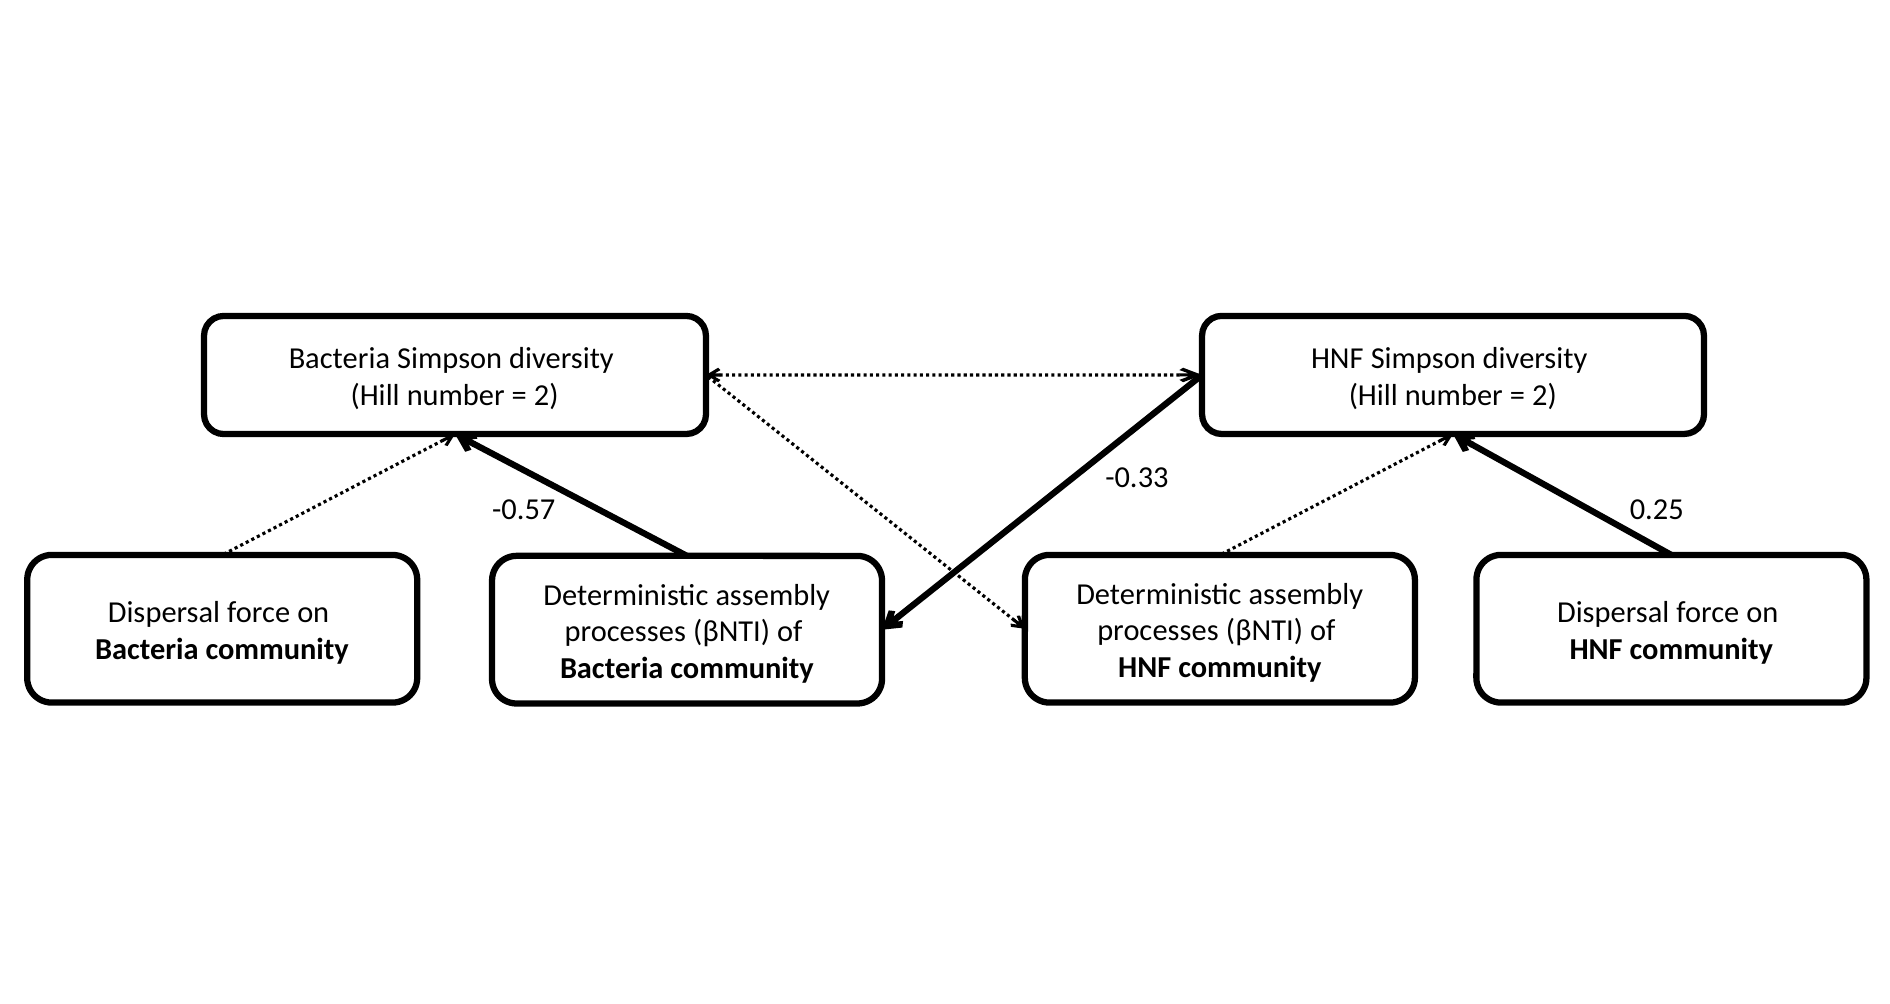

HNF Simpson diversity
(Hill number = 2)
Bacteria Simpson diversity
(Hill number = 2)
-0.33
-0.57
0.25
Dispersal force on
Bacteria community
Deterministic assembly processes (βNTI) of
HNF community
Dispersal force on
HNF community
Deterministic assembly processes (βNTI) of
Bacteria community